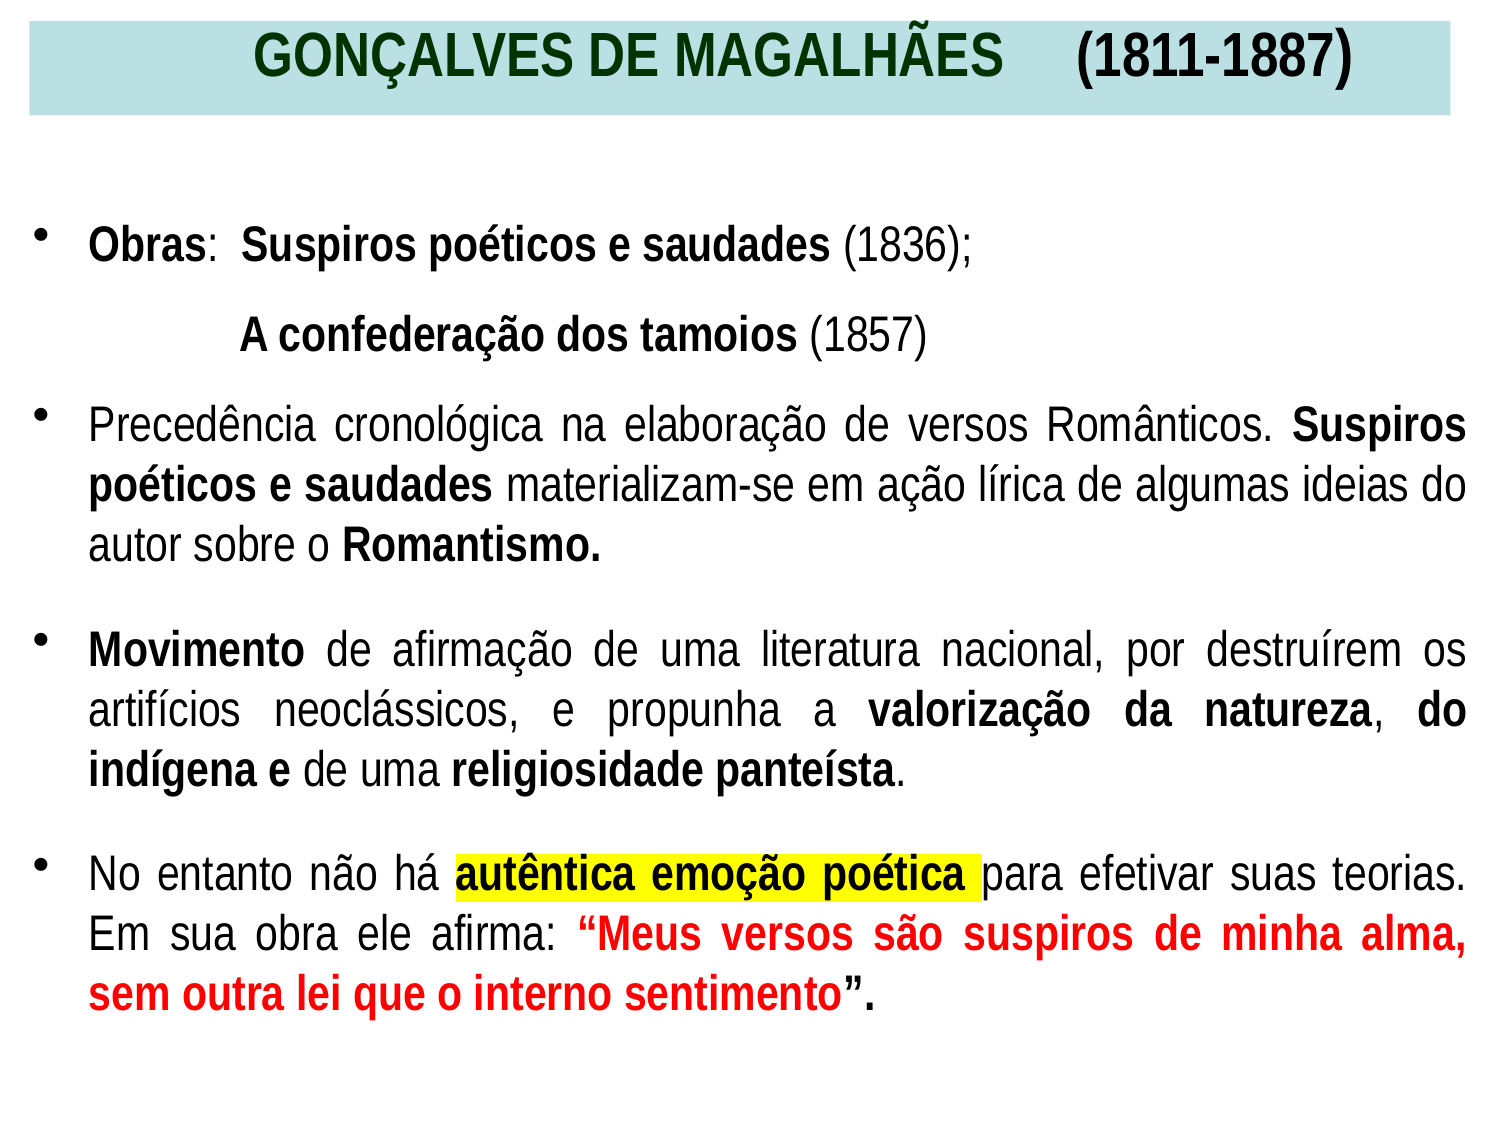

# GONÇALVES DE MAGALHÃES     (1811-1887)

Obras:  Suspiros poéticos e saudades (1836);
                  A confederação dos tamoios (1857)

Precedência cronológica na elaboração de versos Românticos. Suspiros poéticos e saudades materializam-se em ação lírica de algumas ideias do autor sobre o Romantismo.

Movimento de afirmação de uma literatura nacional, por destruírem os artifícios neoclássicos, e propunha a valorização da natureza, do indígena e de uma religiosidade panteísta.

No entanto não há autêntica emoção poética para efetivar suas teorias. Em sua obra ele afirma: “Meus versos são suspiros de minha alma, sem outra lei que o interno sentimento”.